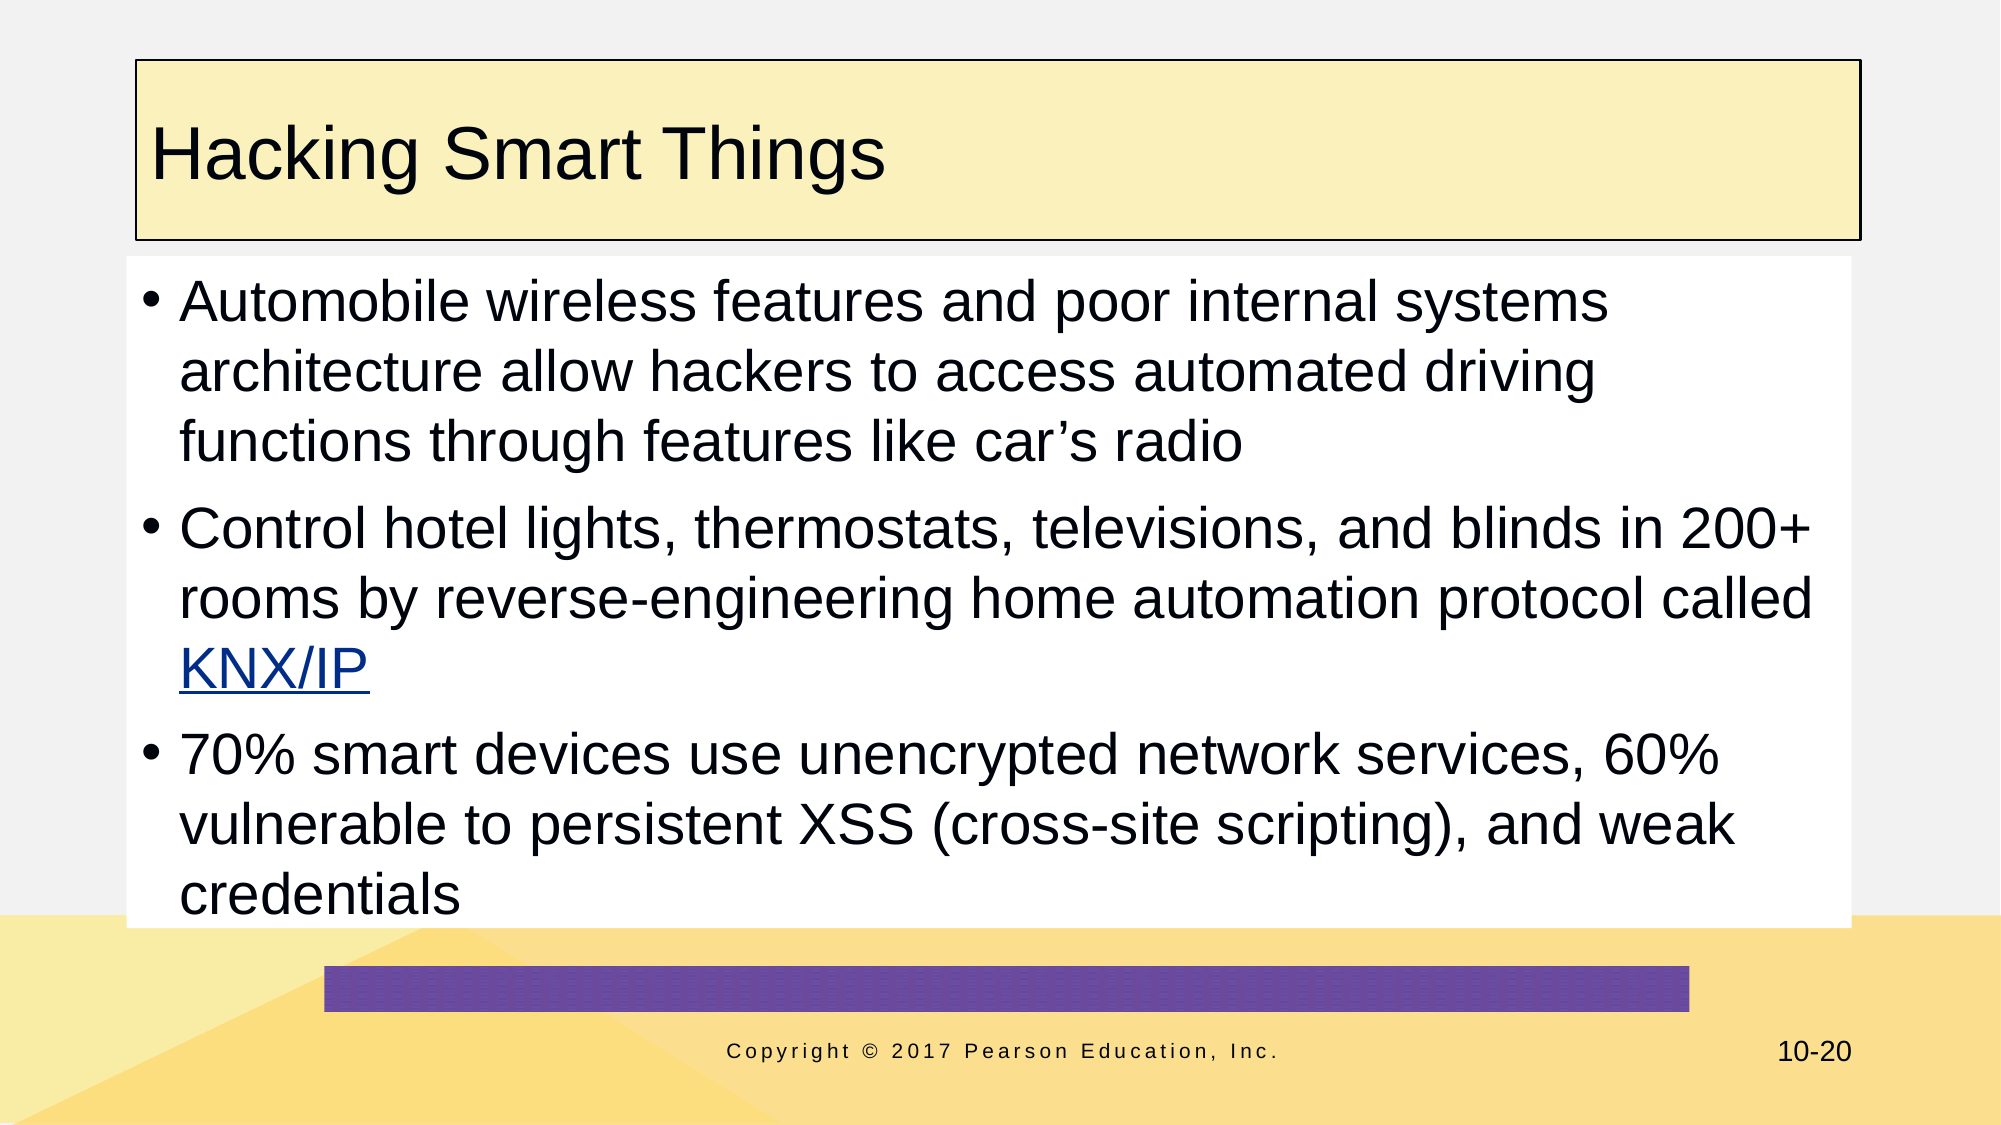

# Hacking Smart Things
Automobile wireless features and poor internal systems architecture allow hackers to access automated driving functions through features like car’s radio
Control hotel lights, thermostats, televisions, and blinds in 200+ rooms by reverse-engineering home automation protocol called KNX/IP
70% smart devices use unencrypted network services, 60% vulnerable to persistent XSS (cross-site scripting), and weak credentials
Copyright © 2017 Pearson Education, Inc.